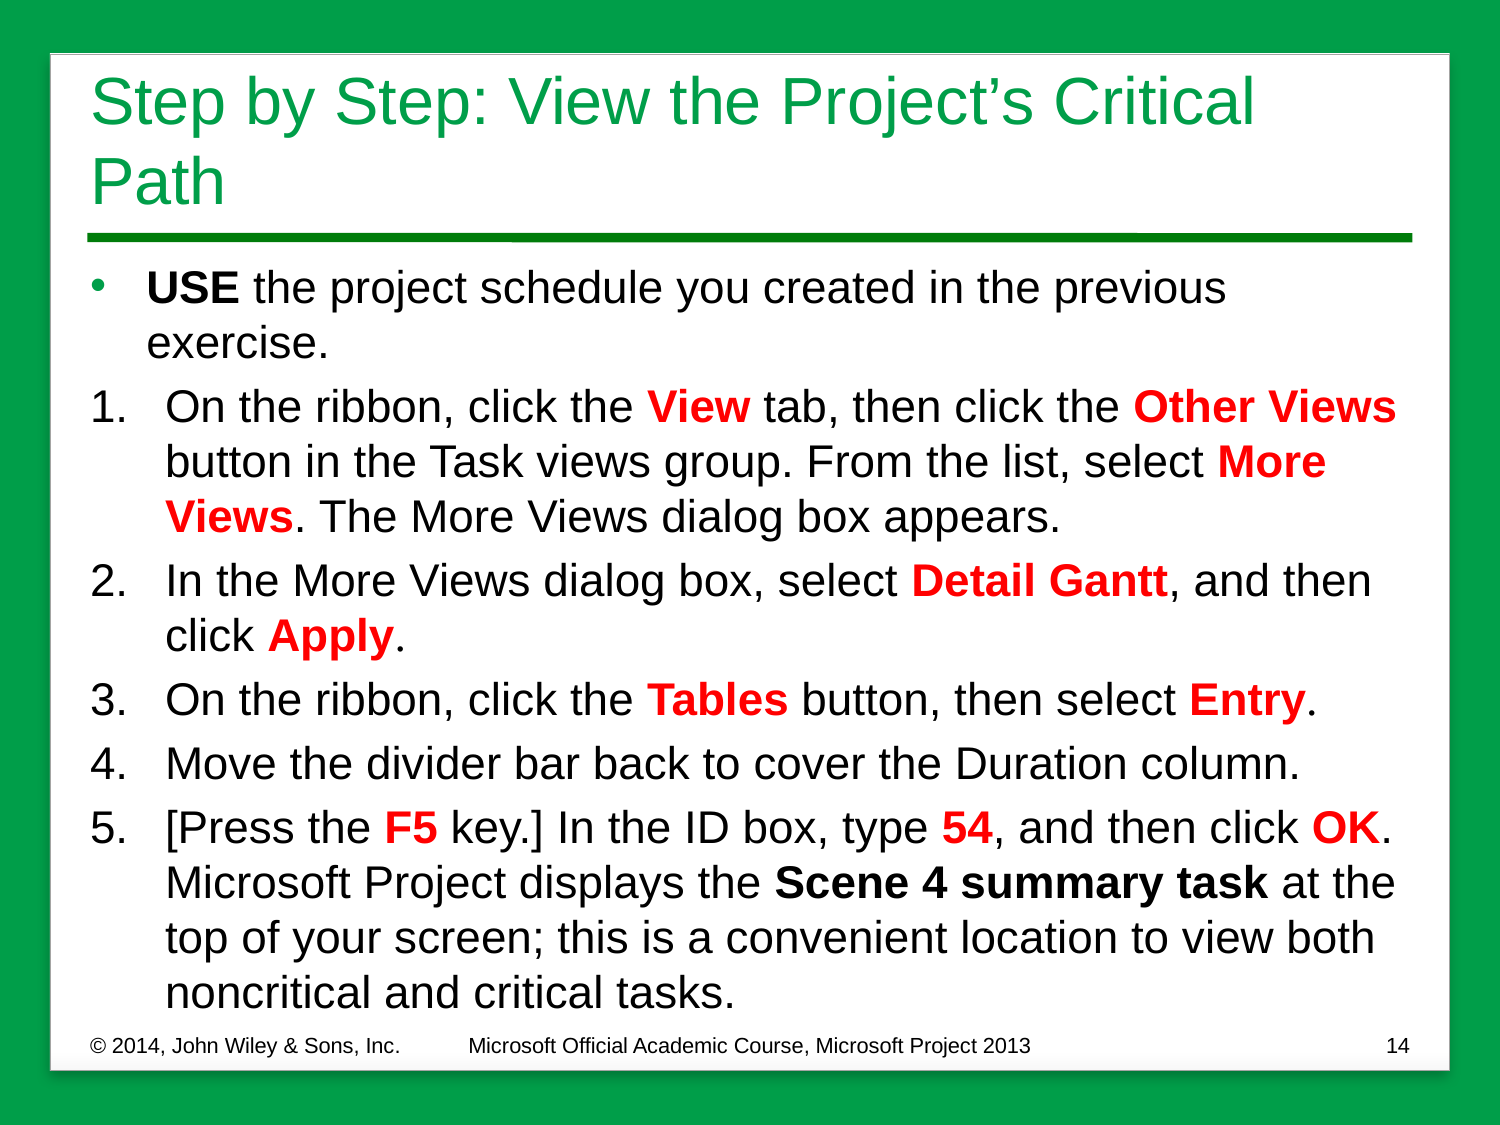

# Step by Step: View the Project’s Critical Path
USE the project schedule you created in the previous exercise.
1.	On the ribbon, click the View tab, then click the Other Views button in the Task views group. From the list, select More Views. The More Views dialog box appears.
2.	In the More Views dialog box, select Detail Gantt, and then click Apply.
3.	On the ribbon, click the Tables button, then select Entry.
4.	Move the divider bar back to cover the Duration column.
5.	[Press the F5 key.] In the ID box, type 54, and then click OK. Microsoft Project displays the Scene 4 summary task at the top of your screen; this is a convenient location to view both noncritical and critical tasks.

© 2014, John Wiley & Sons, Inc.
Microsoft Official Academic Course, Microsoft Project 2013
14